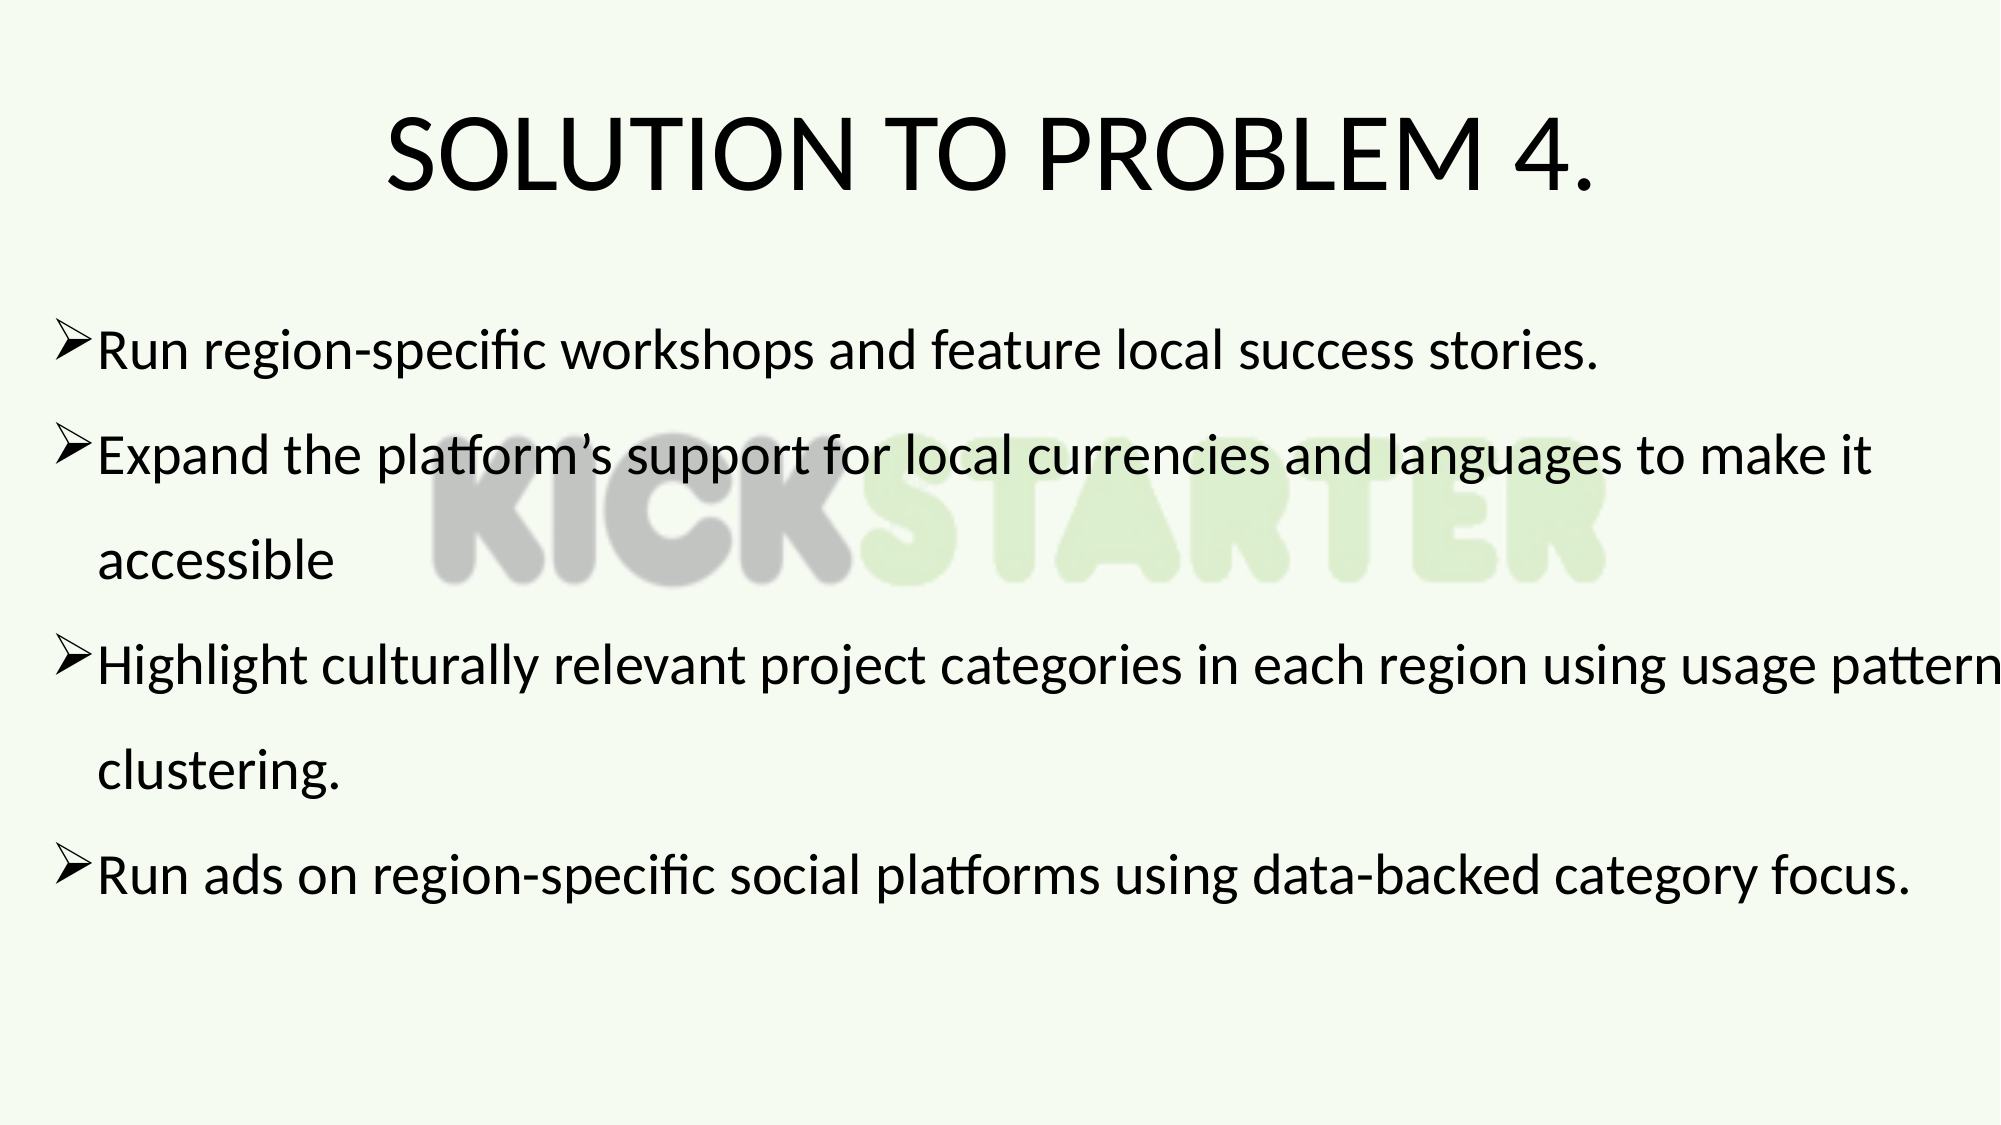

SOLUTION TO PROBLEM 4.
Run region-specific workshops and feature local success stories.
Expand the platform’s support for local currencies and languages to make it accessible
Highlight culturally relevant project categories in each region using usage pattern clustering.
Run ads on region-specific social platforms using data-backed category focus.